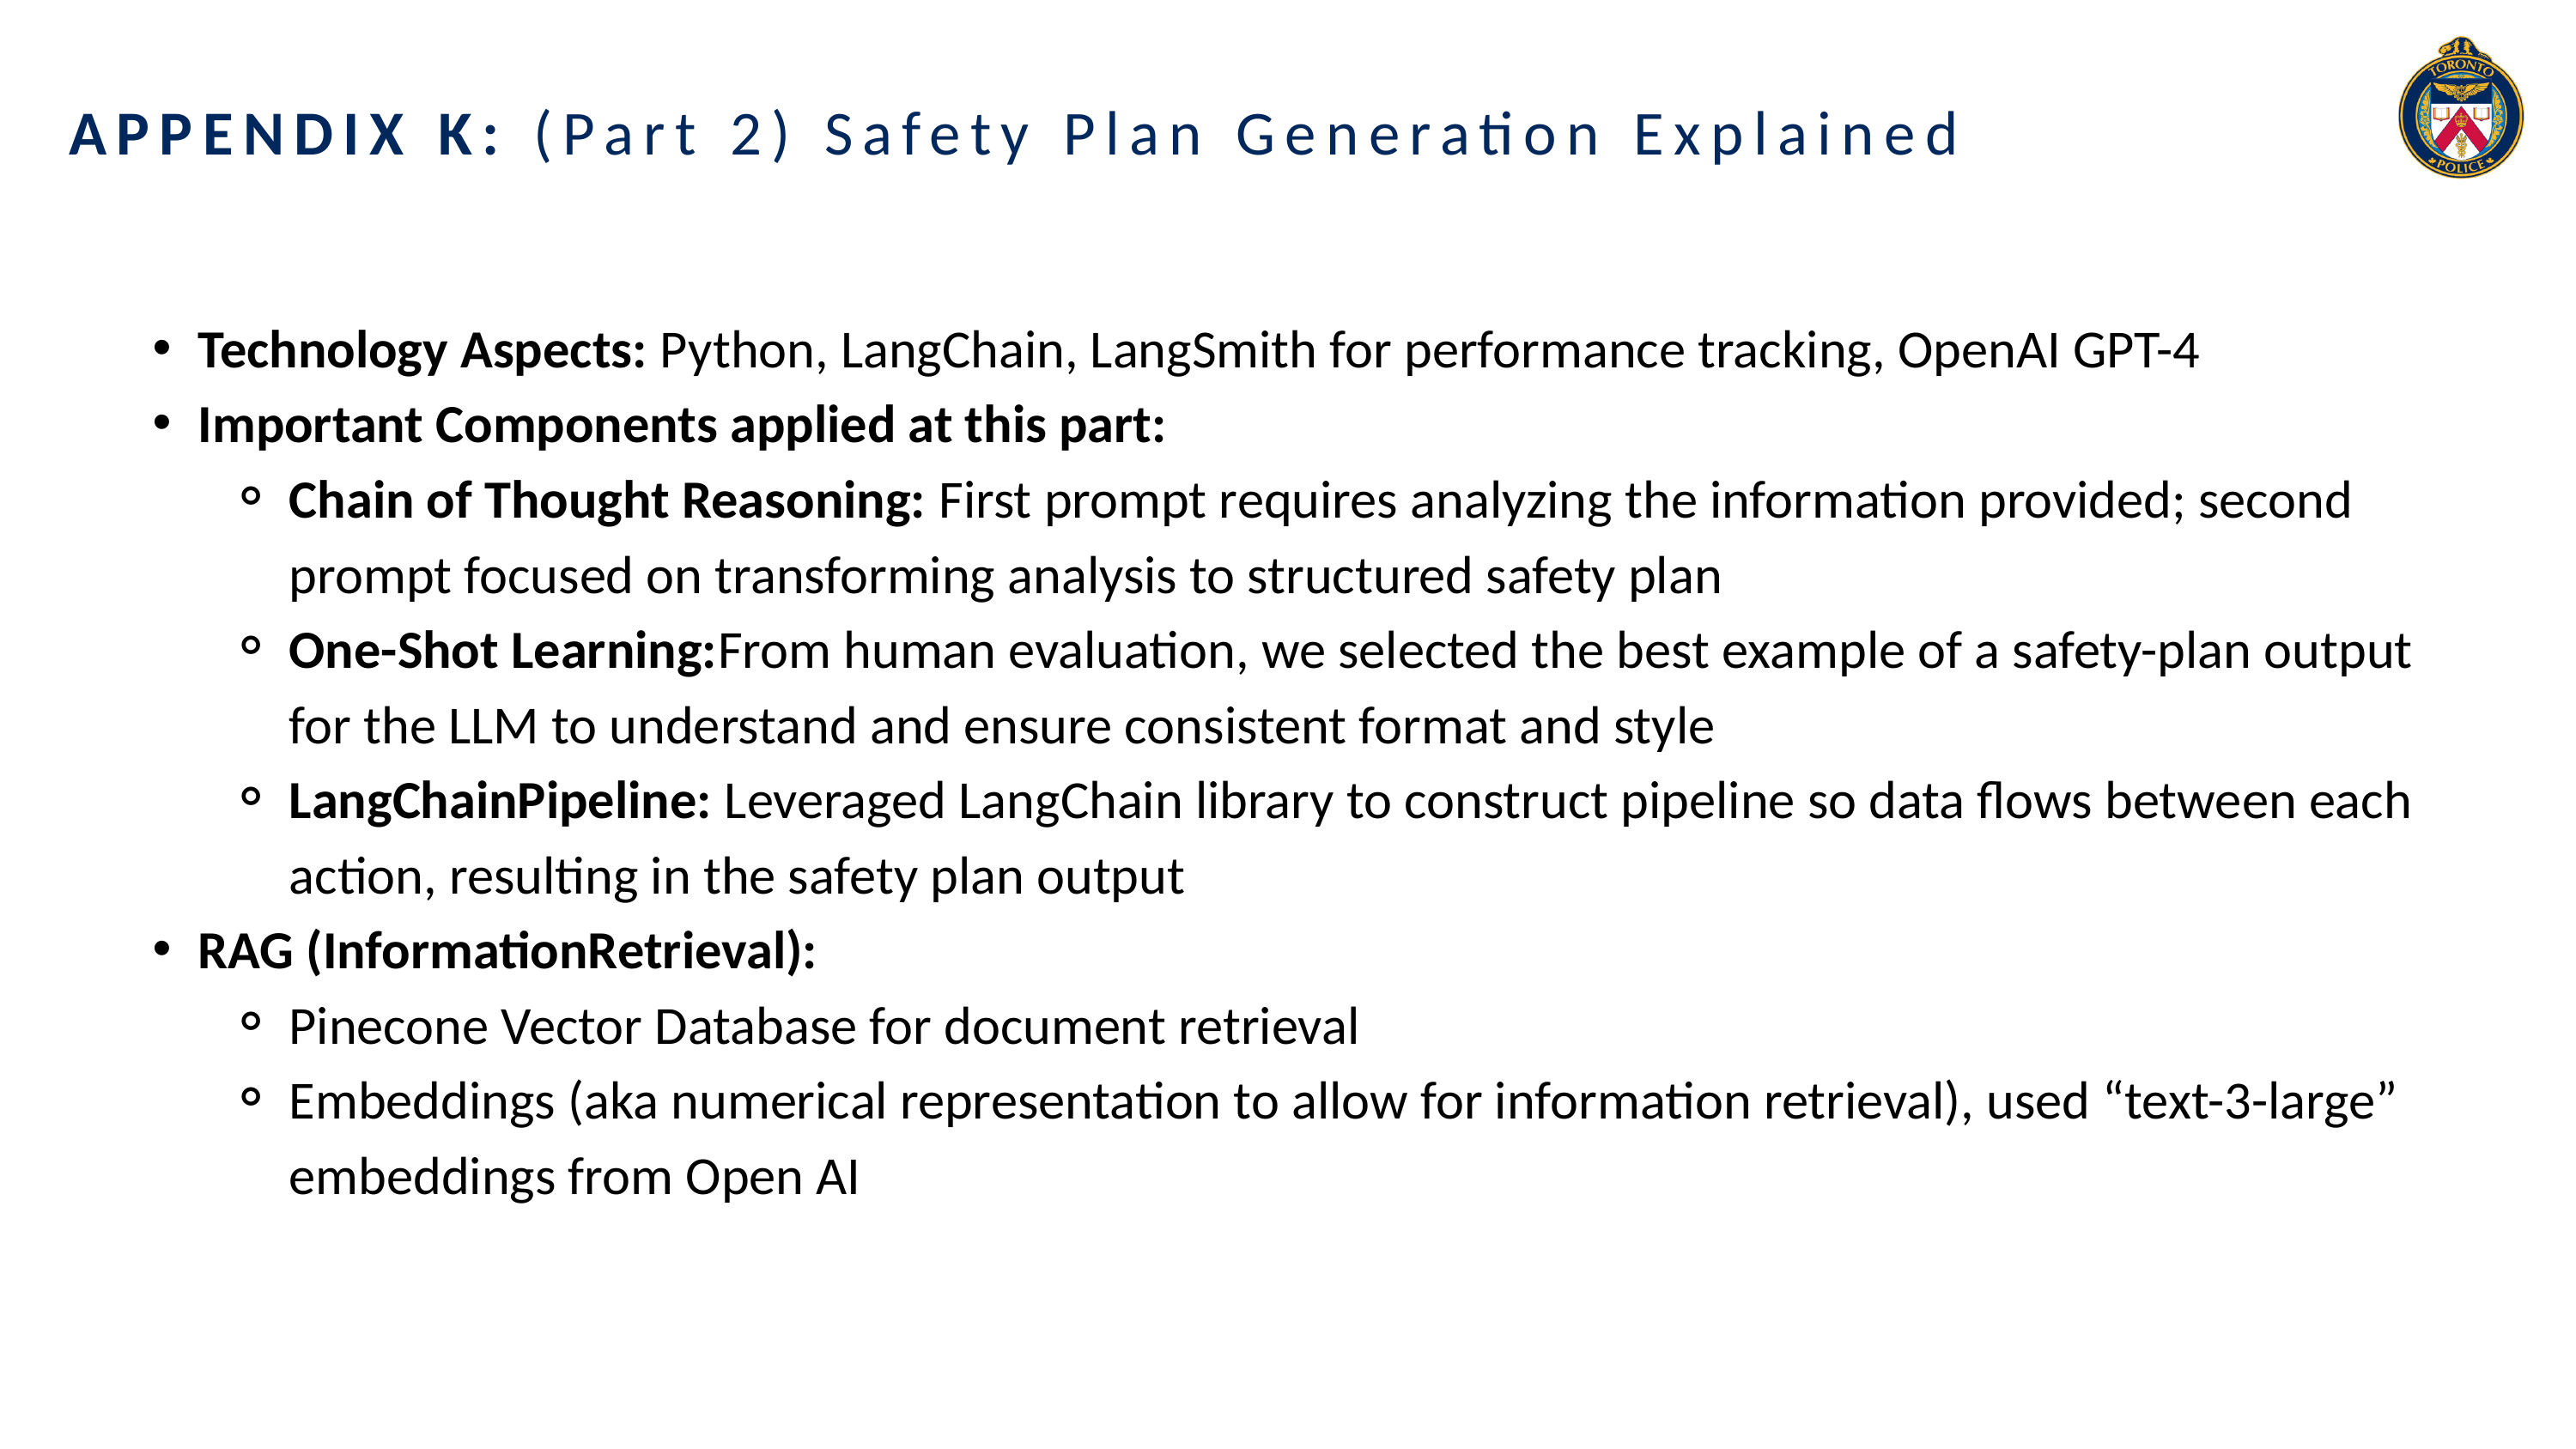

APPENDIX K: (Part 2) Safety Plan Generation Explained
Technology Aspects: Python, LangChain, LangSmith for performance tracking, OpenAI GPT-4
Important Components applied at this part:
Chain of Thought Reasoning: First prompt requires analyzing the information provided; second prompt focused on transforming analysis to structured safety plan
One-Shot Learning:From human evaluation, we selected the best example of a safety-plan output for the LLM to understand and ensure consistent format and style
LangChainPipeline: Leveraged LangChain library to construct pipeline so data flows between each action, resulting in the safety plan output
RAG (InformationRetrieval):
Pinecone Vector Database for document retrieval
Embeddings (aka numerical representation to allow for information retrieval), used “text-3-large” embeddings from Open AI